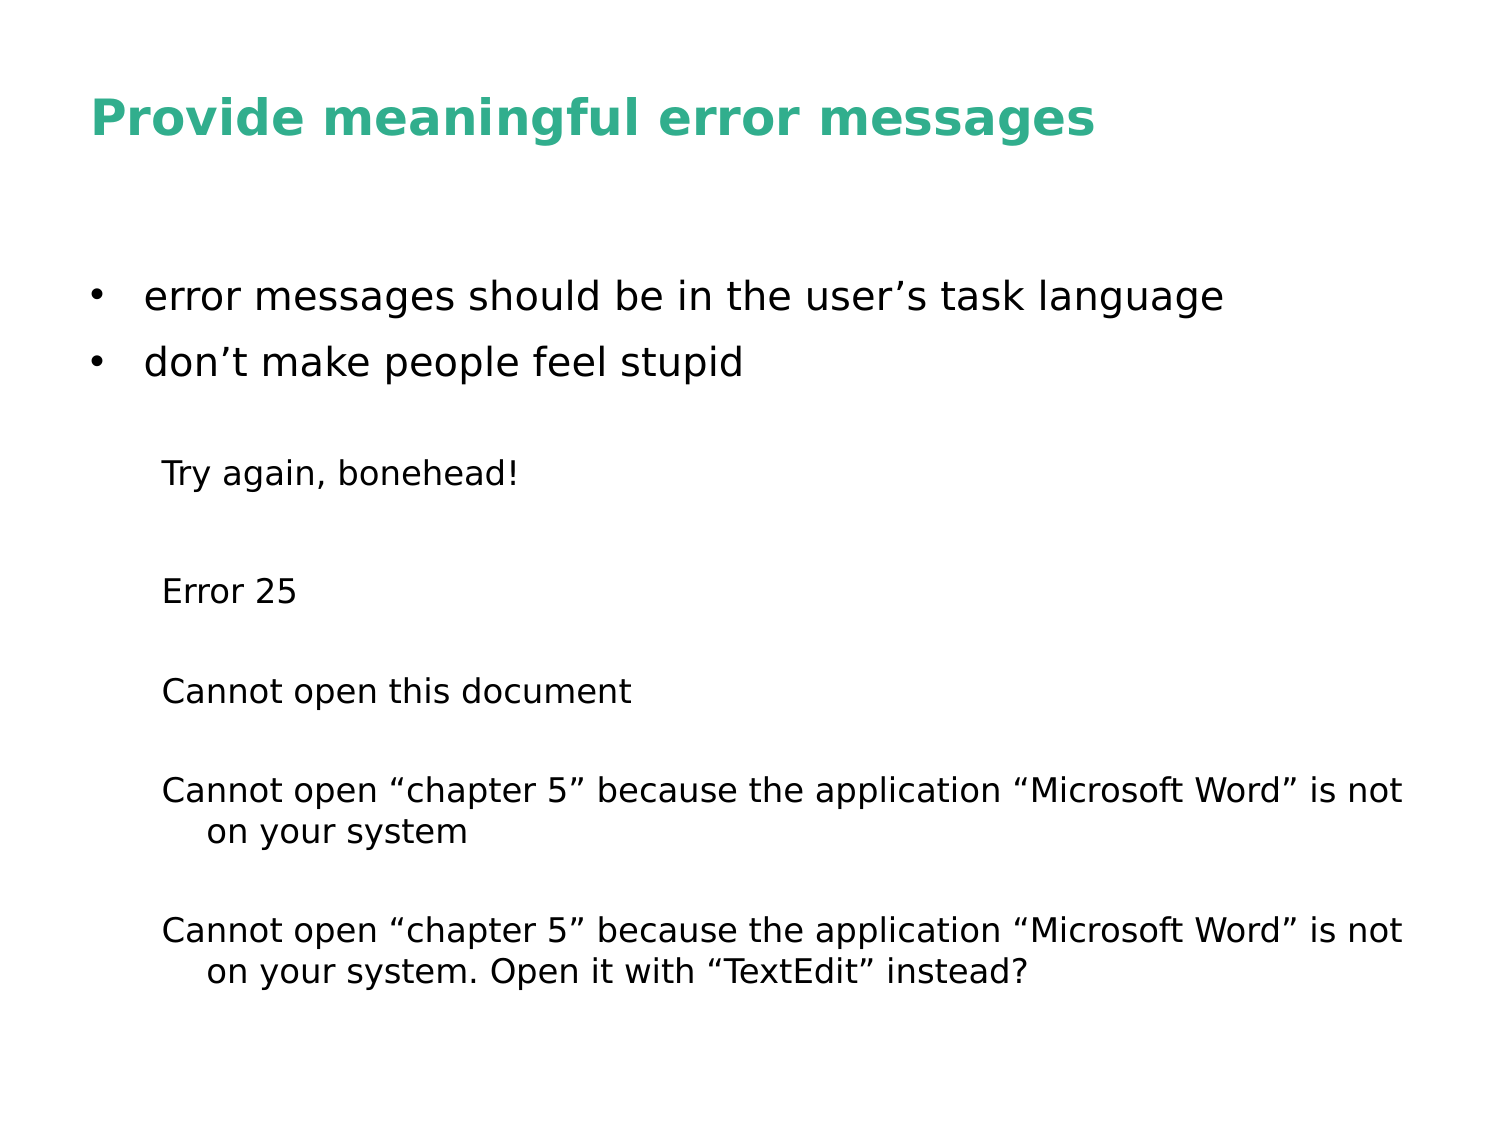

# Provide meaningful error messages
error messages should be in the user’s task language
don’t make people feel stupid
Try again, bonehead!

Error 25
Cannot open this document
Cannot open “chapter 5” because the application “Microsoft Word” is not on your system
Cannot open “chapter 5” because the application “Microsoft Word” is not on your system. Open it with “TextEdit” instead?